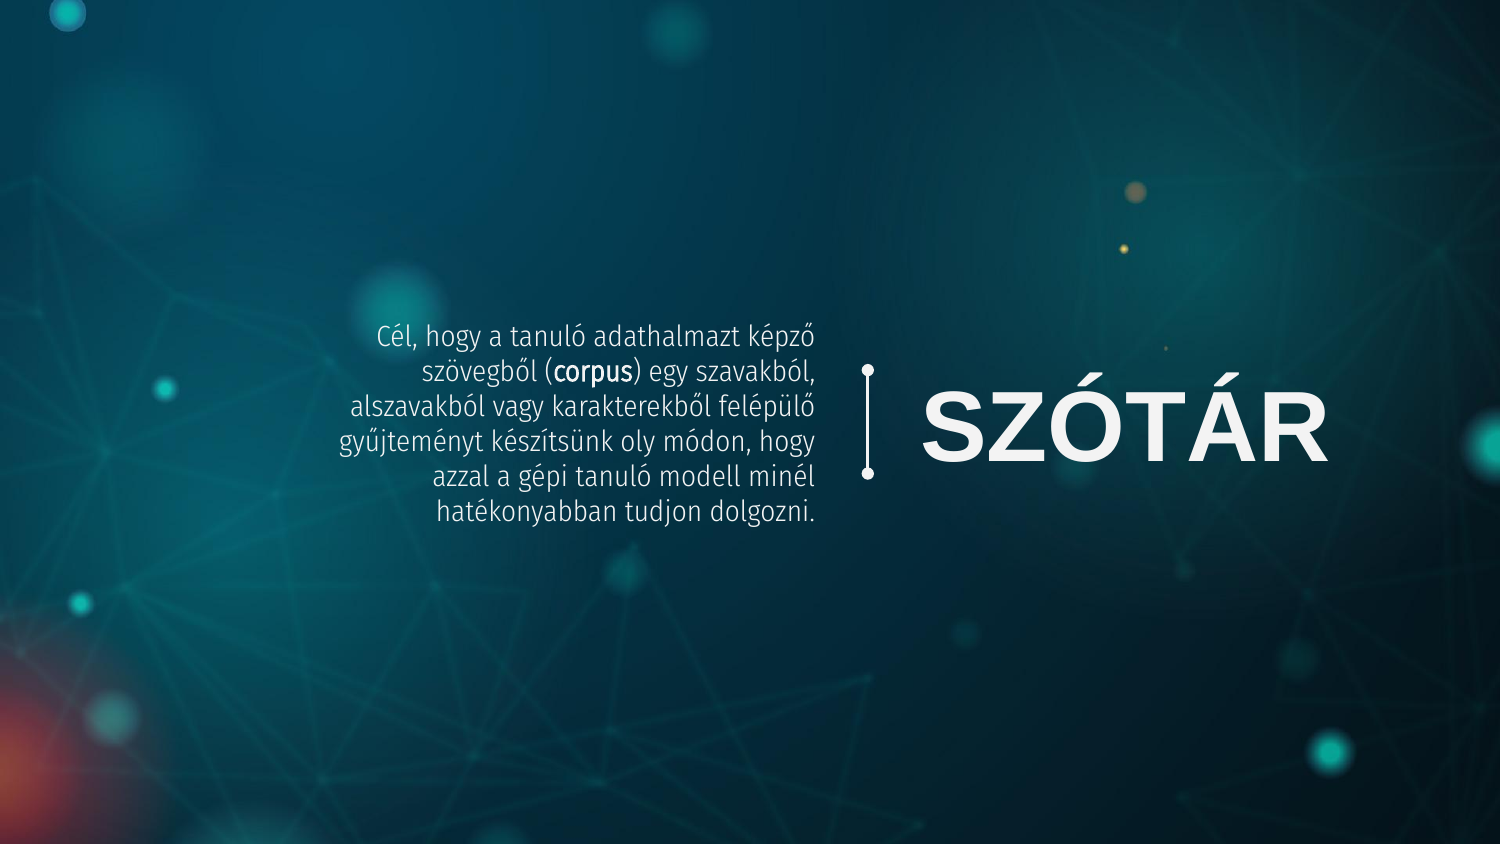

Cél, hogy a tanuló adathalmazt képző szövegből (corpus) egy szavakból, alszavakból vagy karakterekből felépülő gyűjteményt készítsünk oly módon, hogy azzal a gépi tanuló modell minél hatékonyabban tudjon dolgozni.
# SZÓTÁR